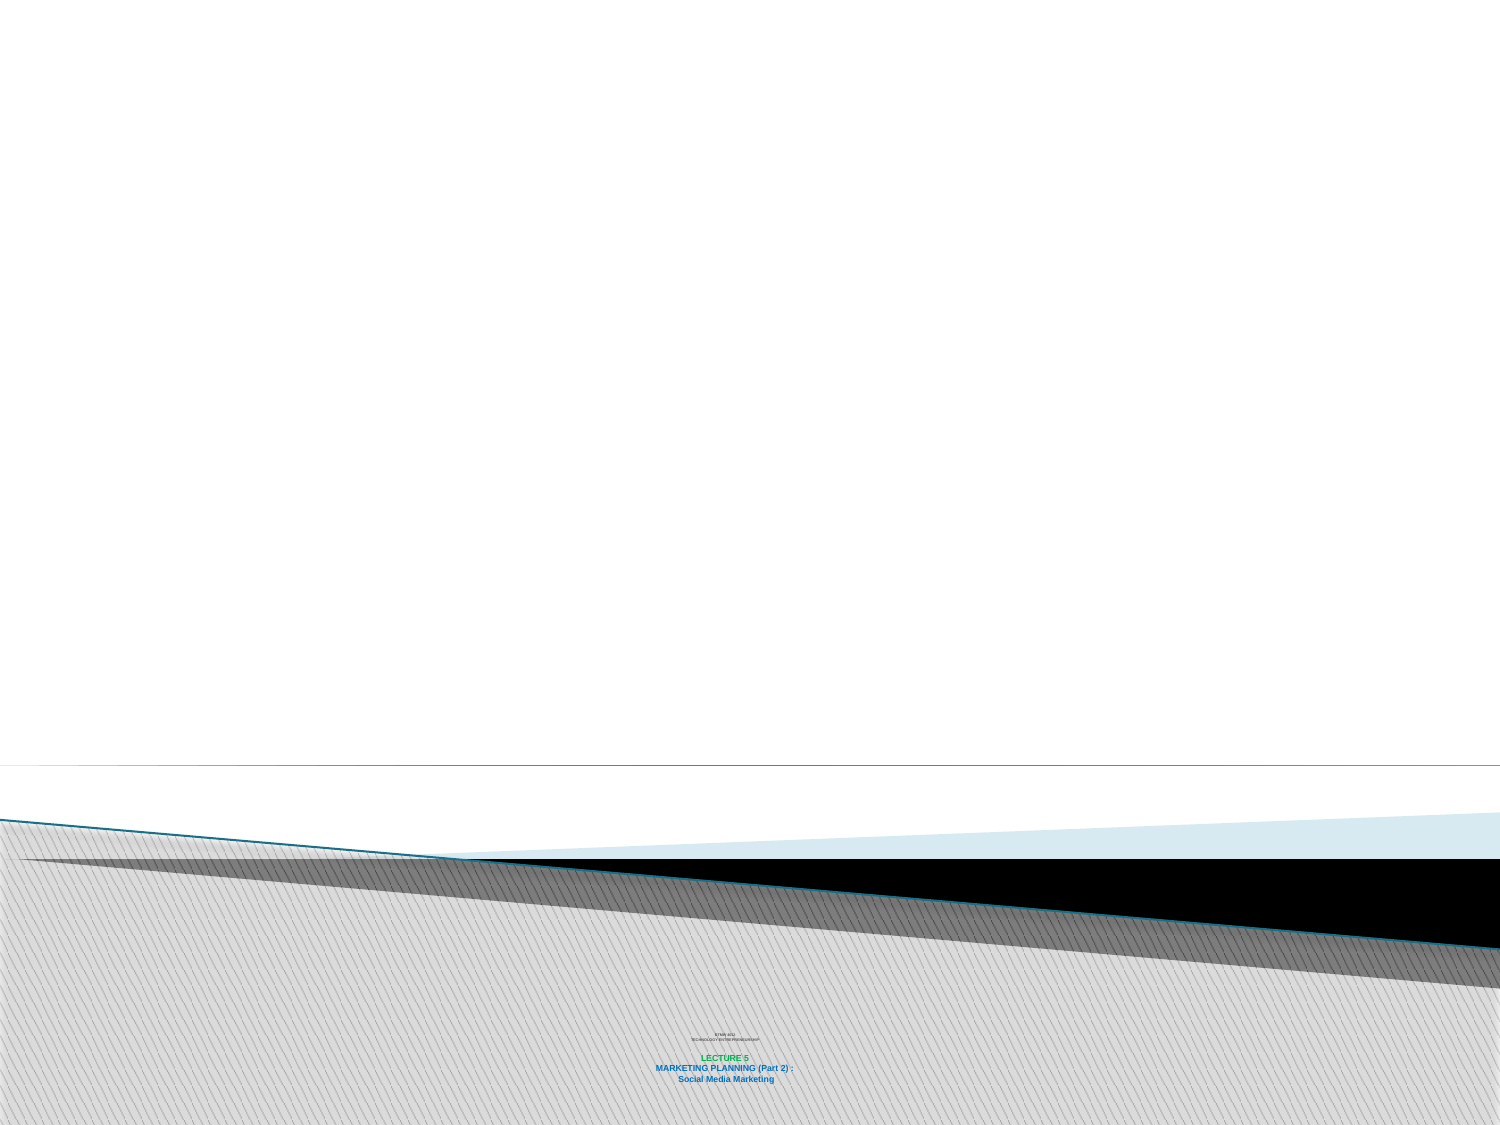

# BTMW 4012 TECHNOLOGY ENTREPRENEURSHIP LECTURE 5 MARKETING PLANNING (Part 2) : Social Media Marketing